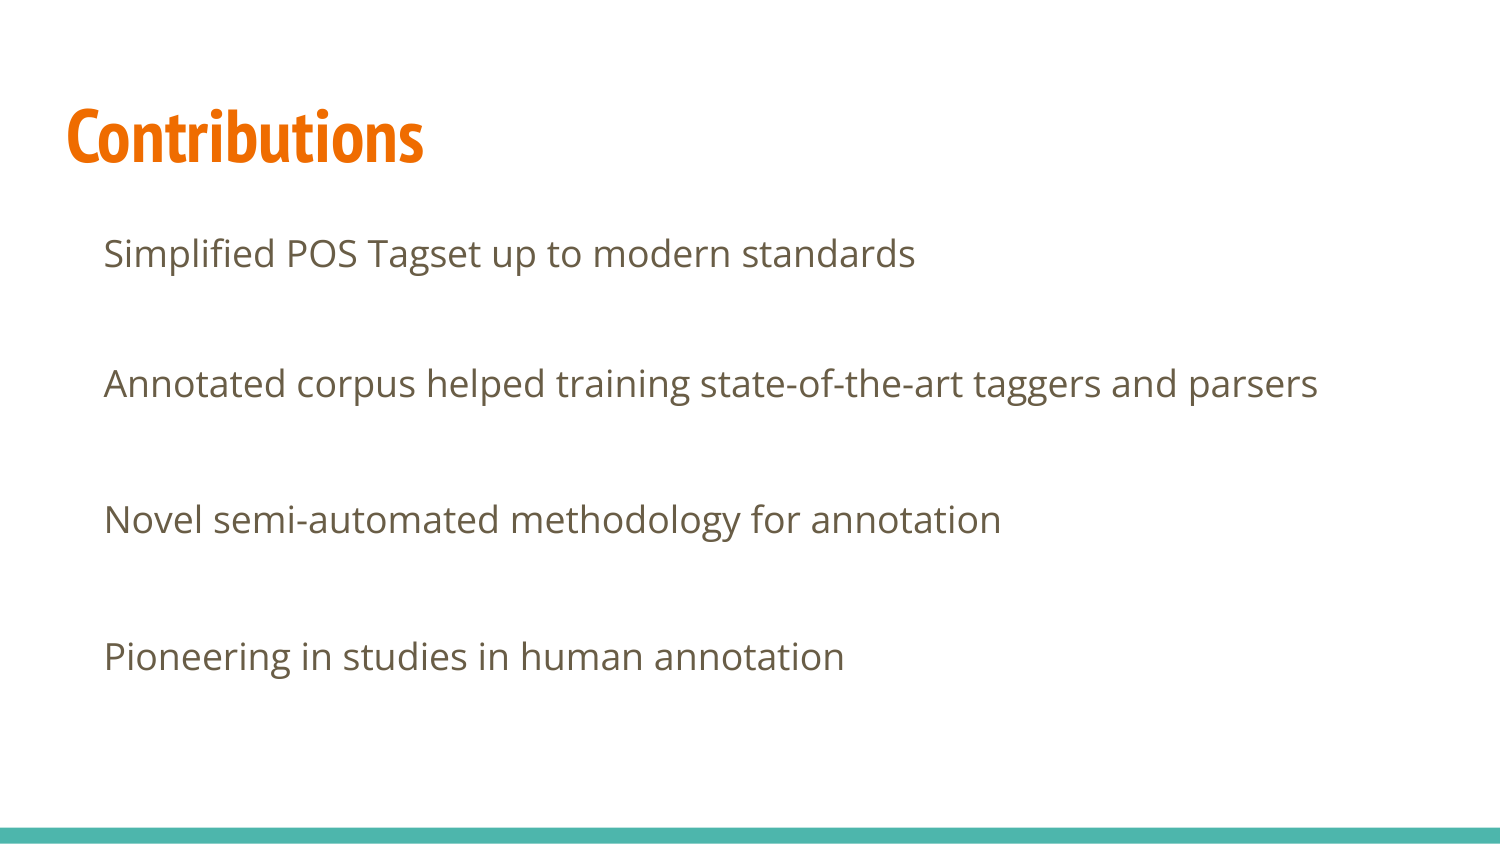

# Contributions
Simplified POS Tagset up to modern standards
Annotated corpus helped training state-of-the-art taggers and parsers
Novel semi-automated methodology for annotation
Pioneering in studies in human annotation